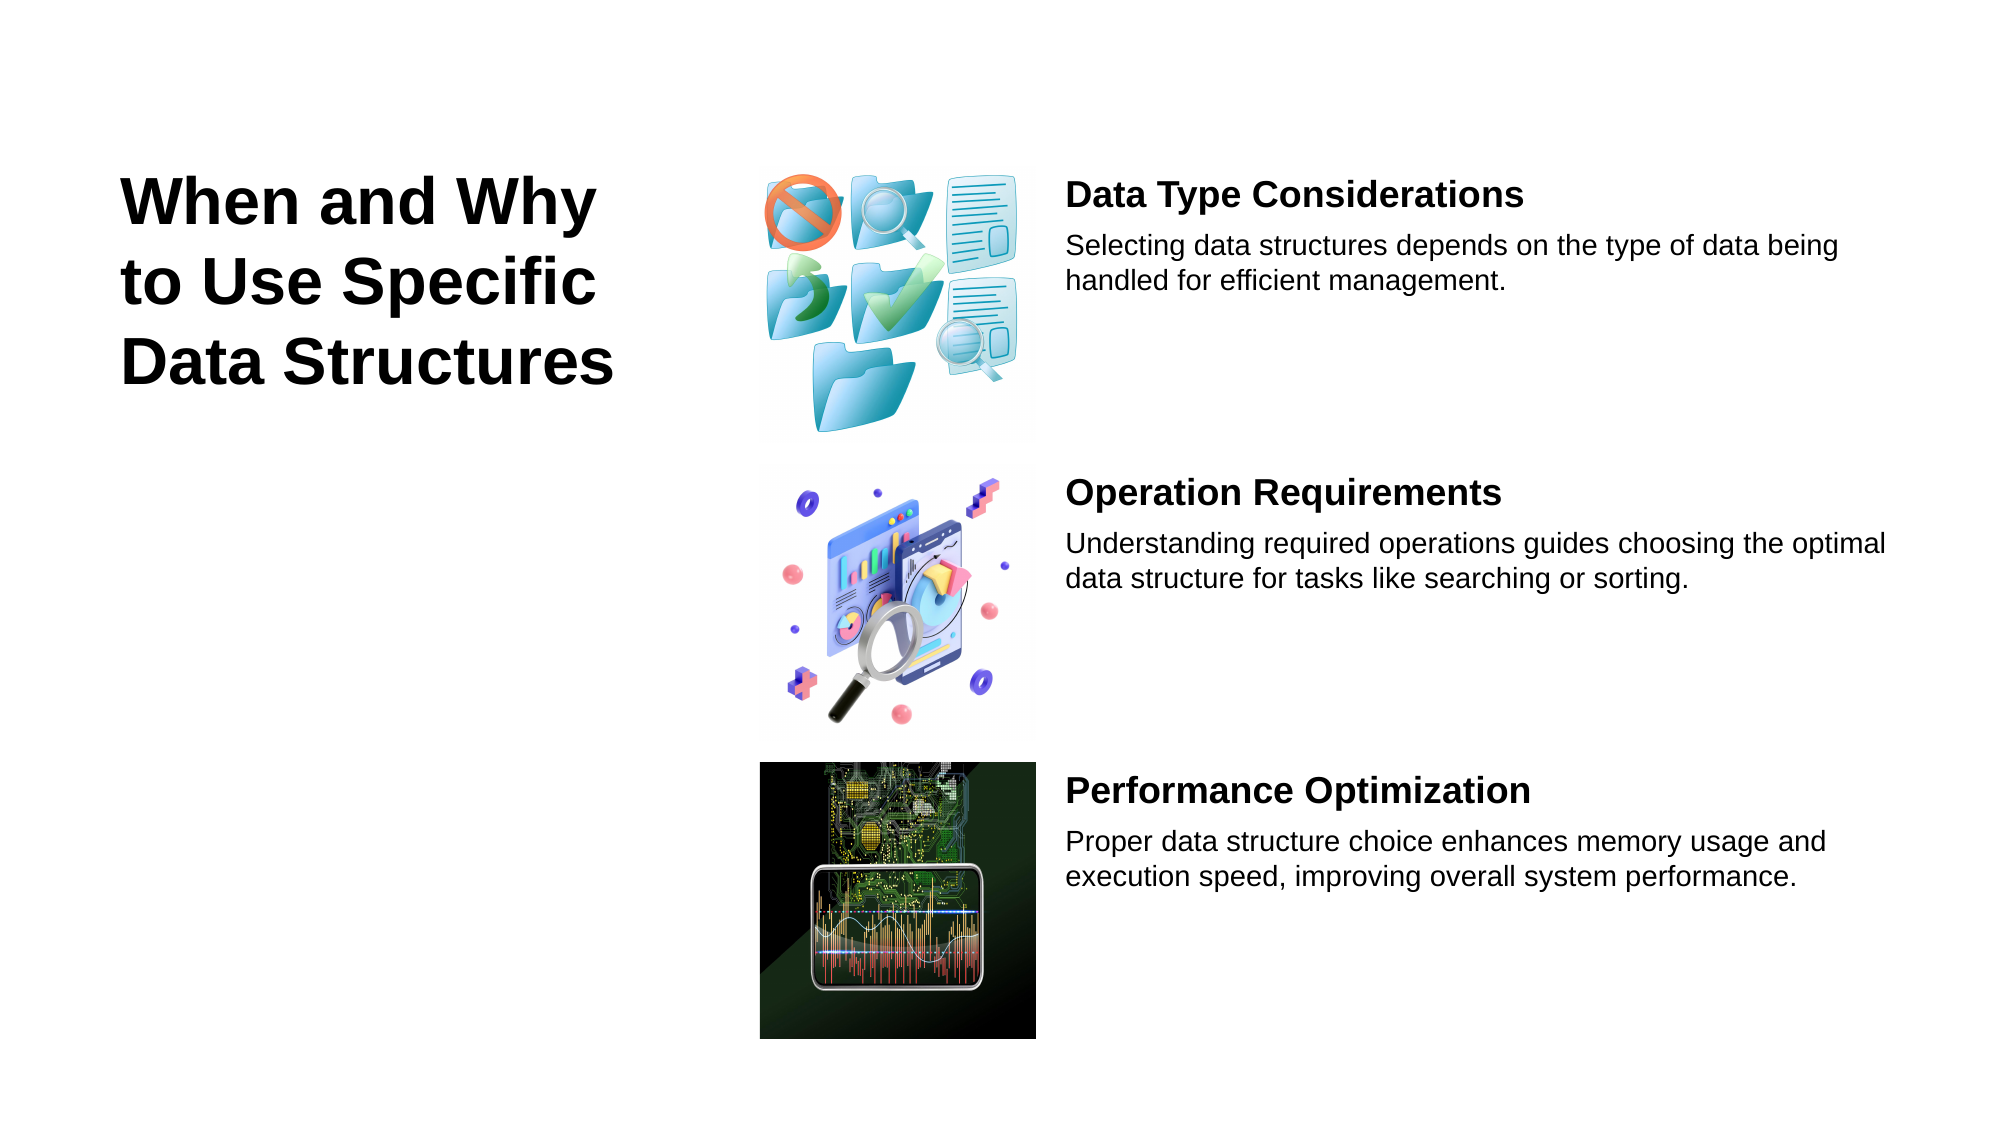

# When and Why to Use Specific Data Structures
Data Type Considerations
Selecting data structures depends on the type of data being handled for efficient management.
Operation Requirements
Understanding required operations guides choosing the optimal data structure for tasks like searching or sorting.
Performance Optimization
Proper data structure choice enhances memory usage and execution speed, improving overall system performance.